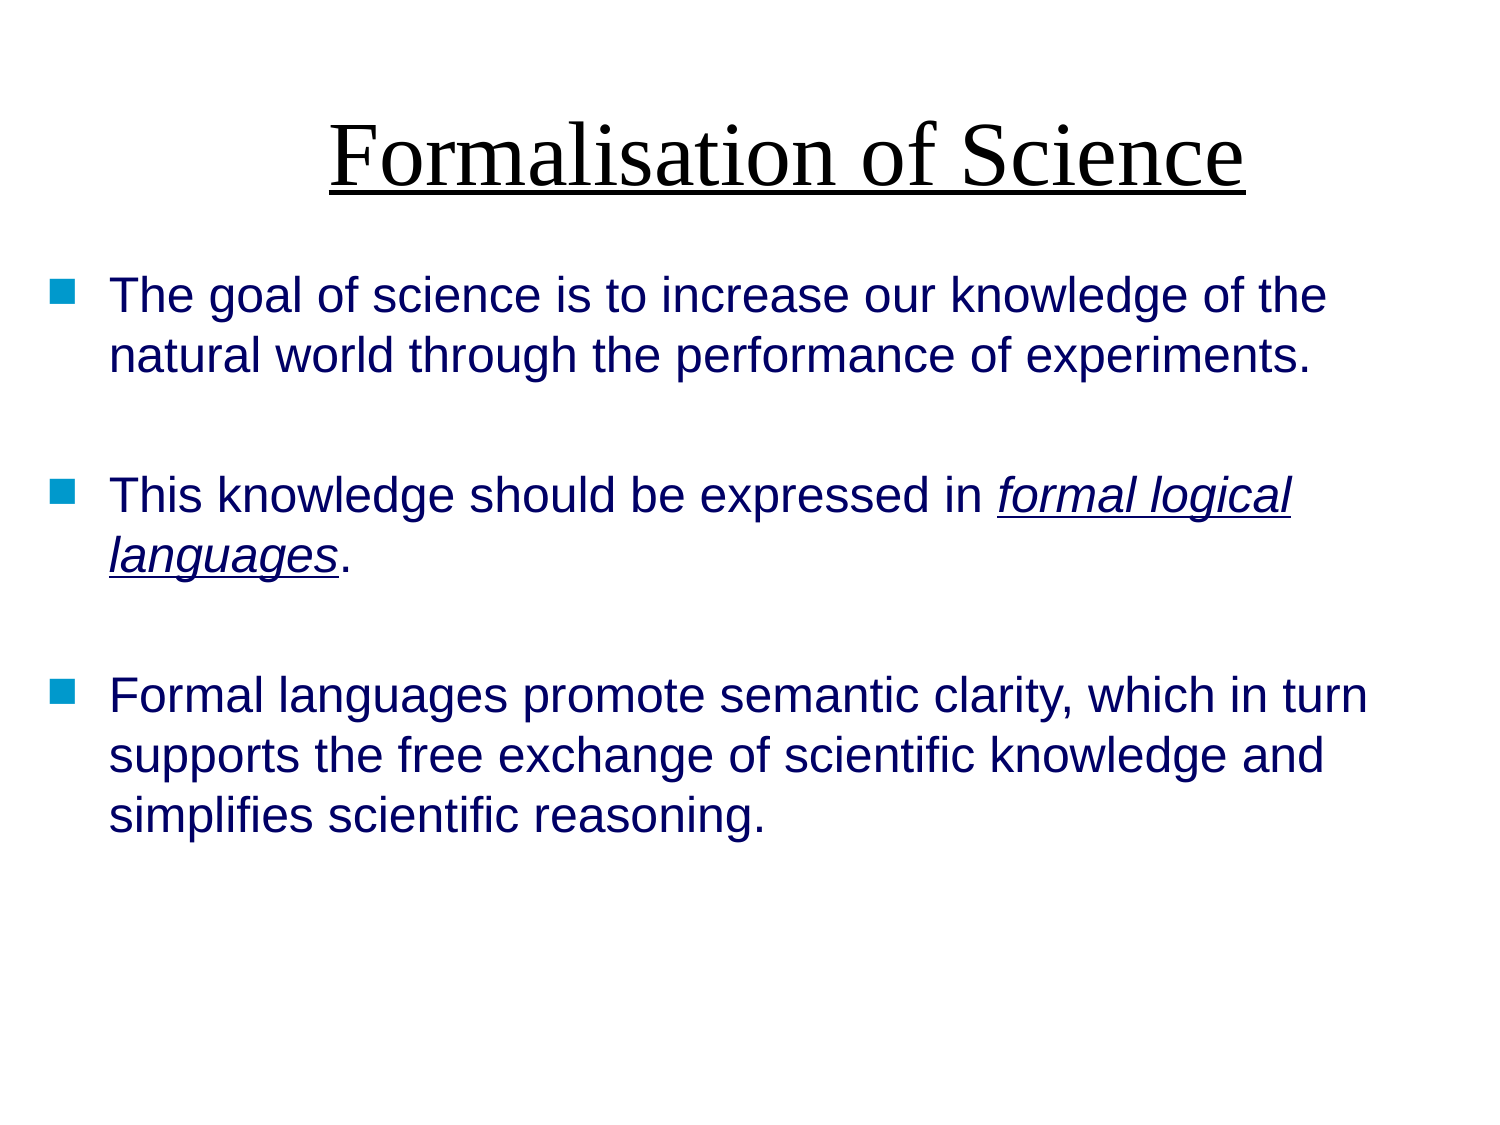

# Formalisation of Science
The goal of science is to increase our knowledge of the natural world through the performance of experiments.

This knowledge should be expressed in formal logical languages.

Formal languages promote semantic clarity, which in turn supports the free exchange of scientific knowledge and simplifies scientific reasoning.